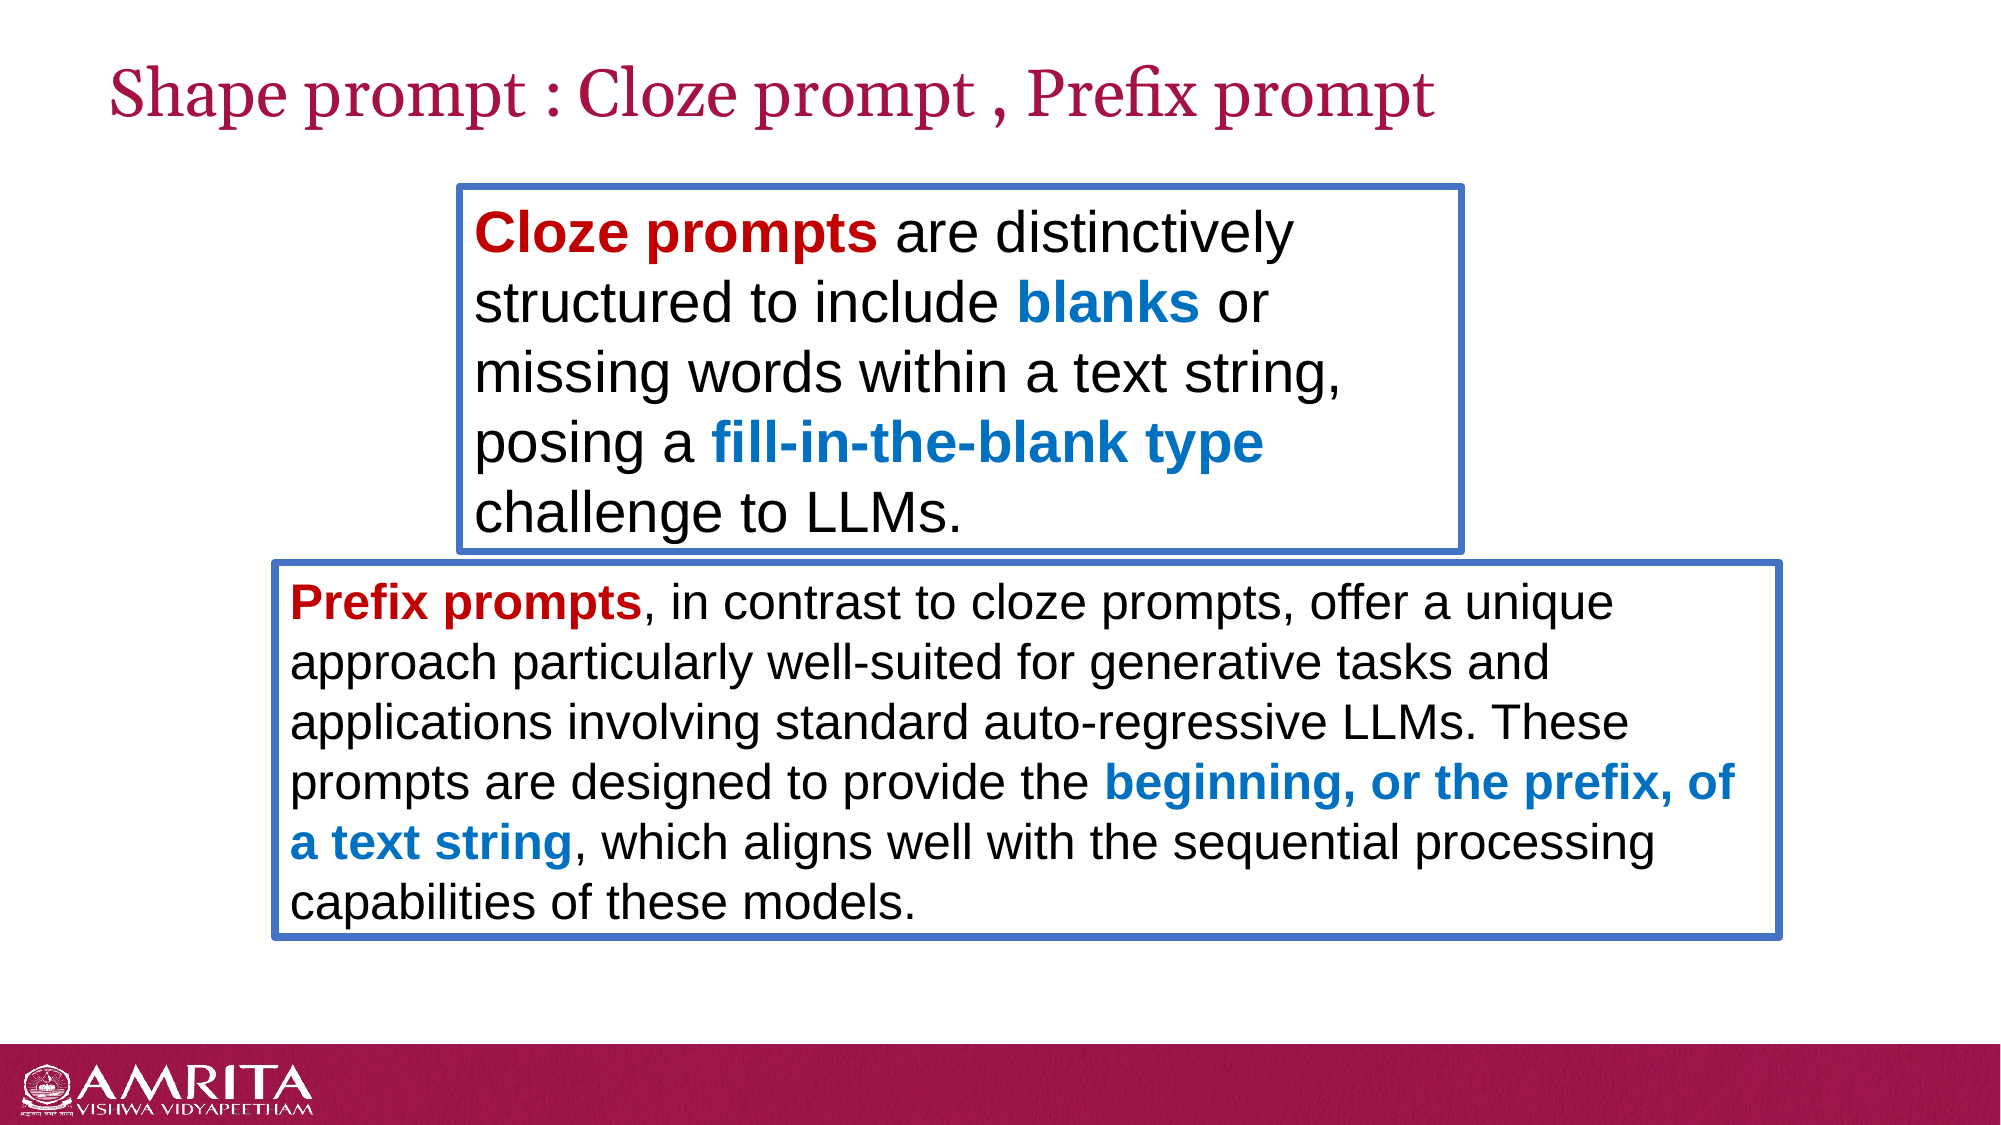

# Shape prompt : Cloze prompt , Prefix prompt
Cloze prompts are distinctively structured to include blanks or missing words within a text string, posing a fill-in-the-blank type challenge to LLMs.
Prefix prompts, in contrast to cloze prompts, offer a unique approach particularly well-suited for generative tasks and applications involving standard auto-regressive LLMs. These prompts are designed to provide the beginning, or the prefix, of a text string, which aligns well with the sequential processing capabilities of these models.